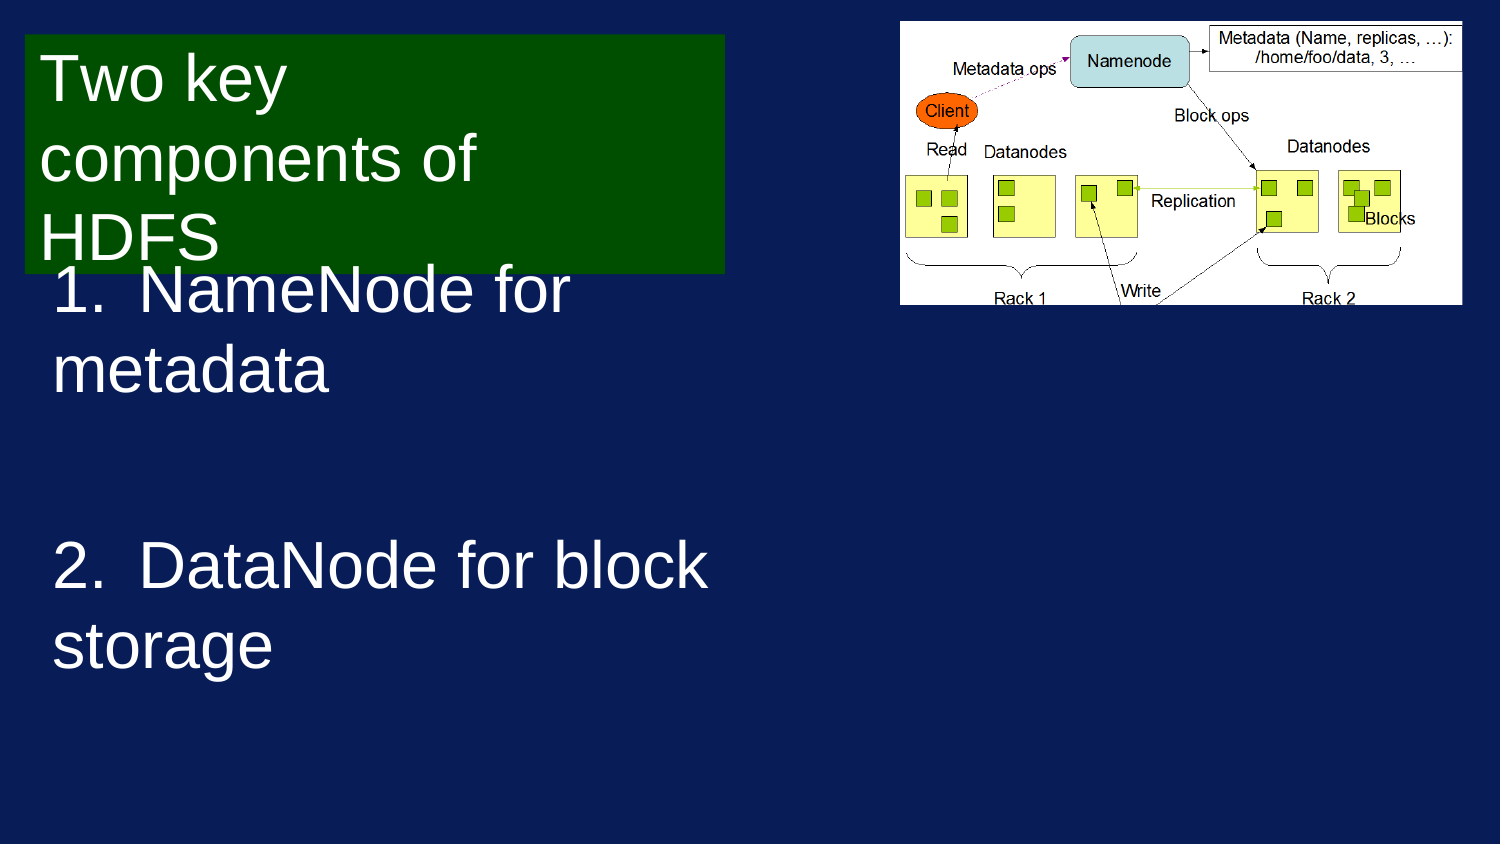

Two key components of HDFS
1.	NameNode for metadata
2.	DataNode for block storage